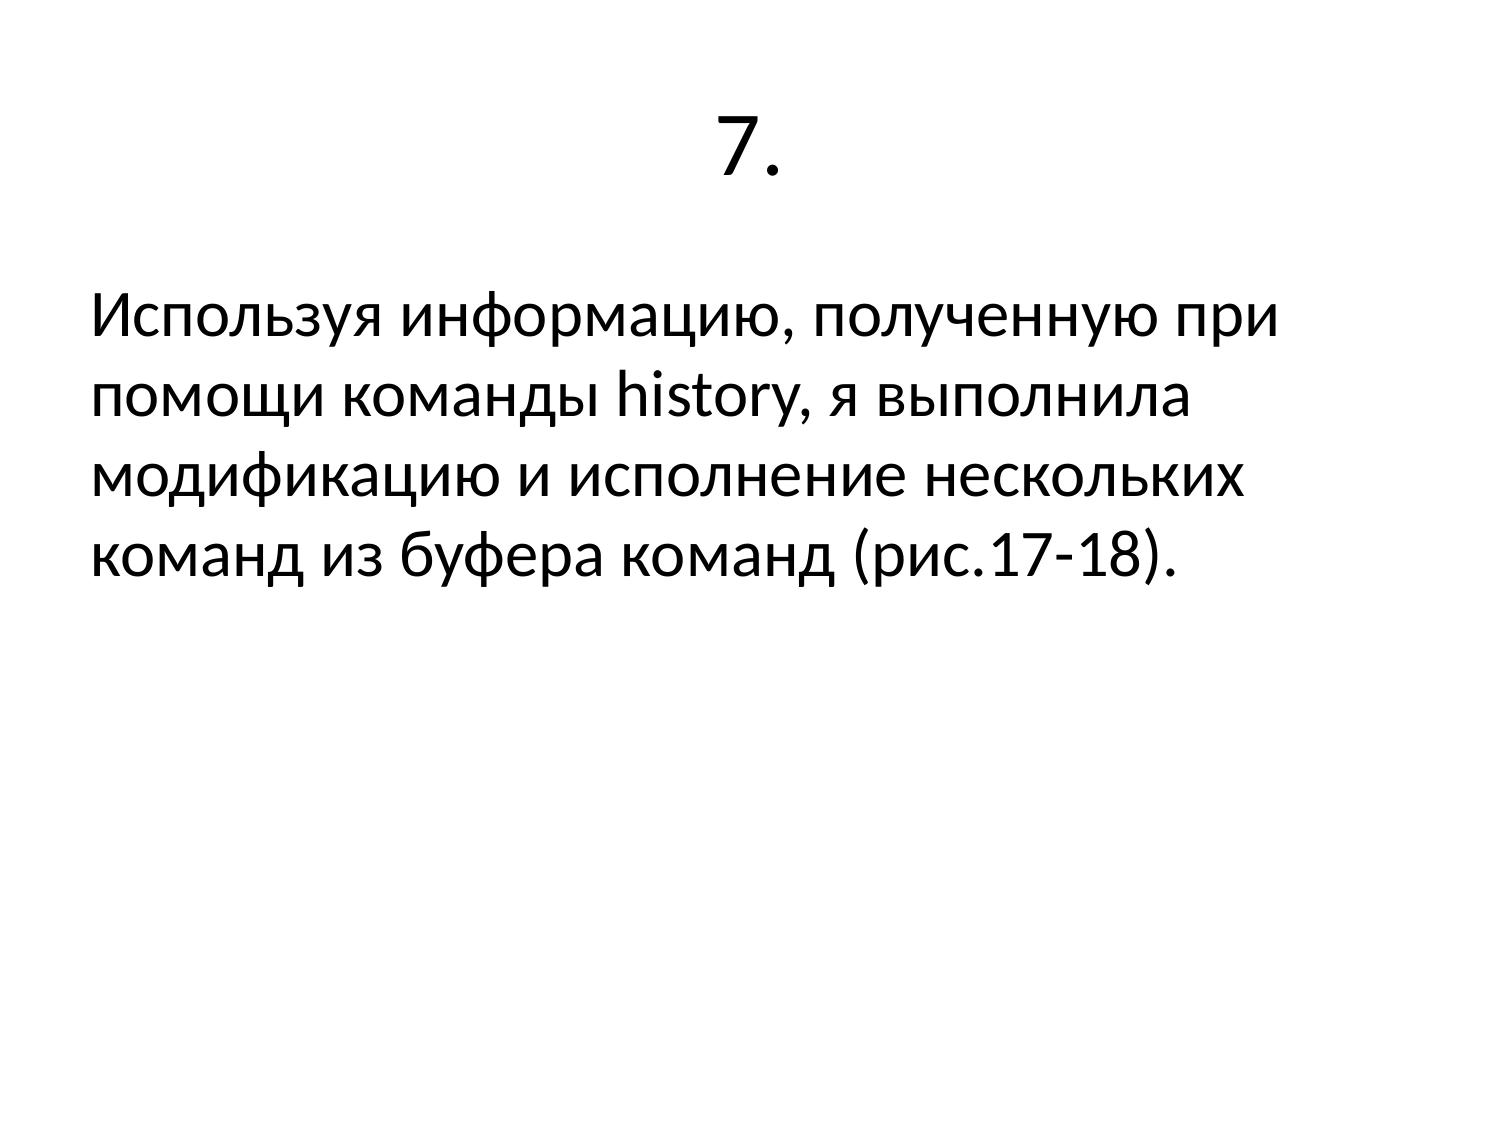

# 7.
Используя информацию, полученную при помощи команды history, я выполнила модификацию и исполнение нескольких команд из буфера команд (рис.17-18).